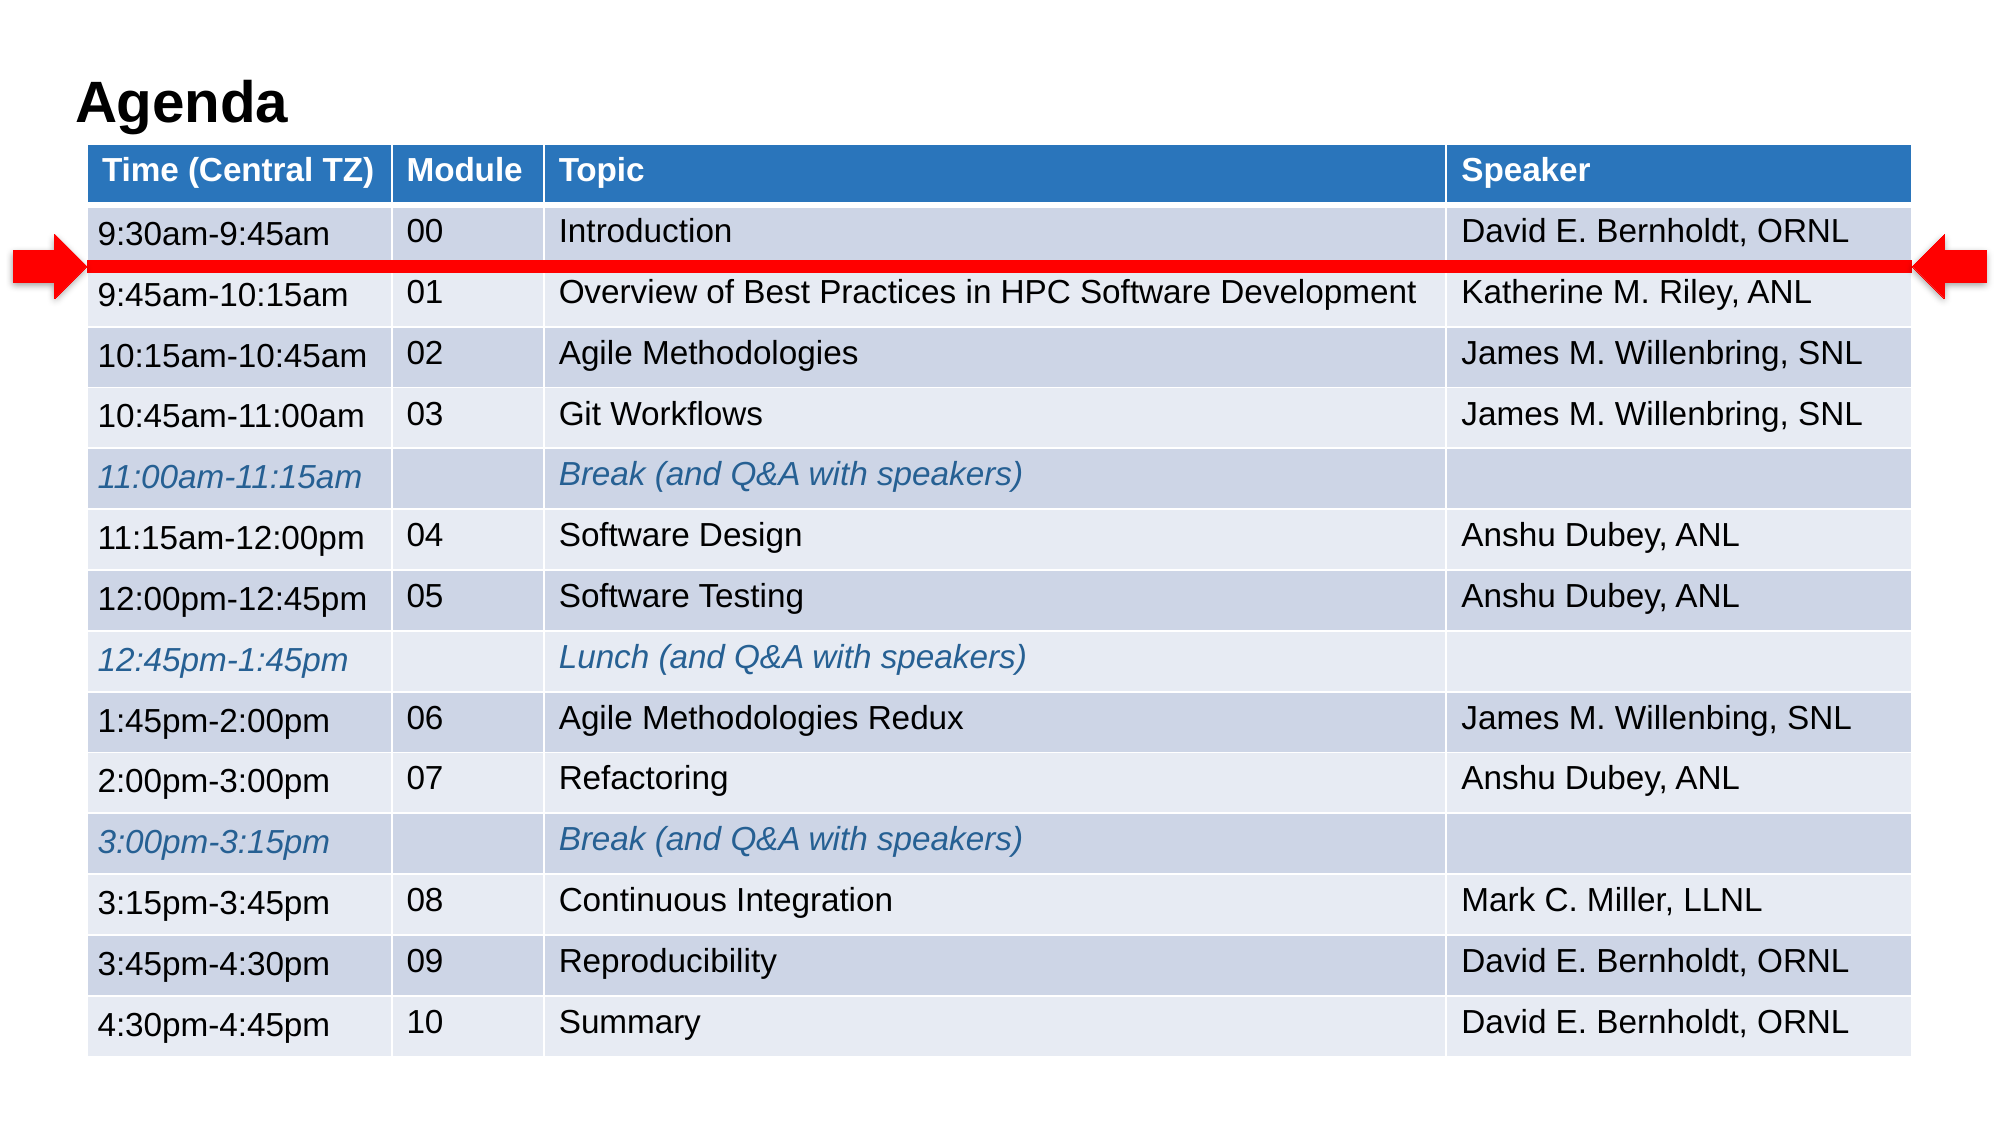

# Agenda
| Time (Central TZ) | Module | Topic | Speaker |
| --- | --- | --- | --- |
| 9:30am-9:45am | 00 | Introduction | David E. Bernholdt, ORNL |
| 9:45am-10:15am | 01 | Overview of Best Practices in HPC Software Development | Katherine M. Riley, ANL |
| 10:15am-10:45am | 02 | Agile Methodologies | James M. Willenbring, SNL |
| 10:45am-11:00am | 03 | Git Workflows | James M. Willenbring, SNL |
| 11:00am-11:15am |  | Break (and Q&A with speakers) |  |
| 11:15am-12:00pm | 04 | Software Design | Anshu Dubey, ANL |
| 12:00pm-12:45pm | 05 | Software Testing | Anshu Dubey, ANL |
| 12:45pm-1:45pm |  | Lunch (and Q&A with speakers) |  |
| 1:45pm-2:00pm | 06 | Agile Methodologies Redux | James M. Willenbing, SNL |
| 2:00pm-3:00pm | 07 | Refactoring | Anshu Dubey, ANL |
| 3:00pm-3:15pm |  | Break (and Q&A with speakers) |  |
| 3:15pm-3:45pm | 08 | Continuous Integration | Mark C. Miller, LLNL |
| 3:45pm-4:30pm | 09 | Reproducibility | David E. Bernholdt, ORNL |
| 4:30pm-4:45pm | 10 | Summary | David E. Bernholdt, ORNL |